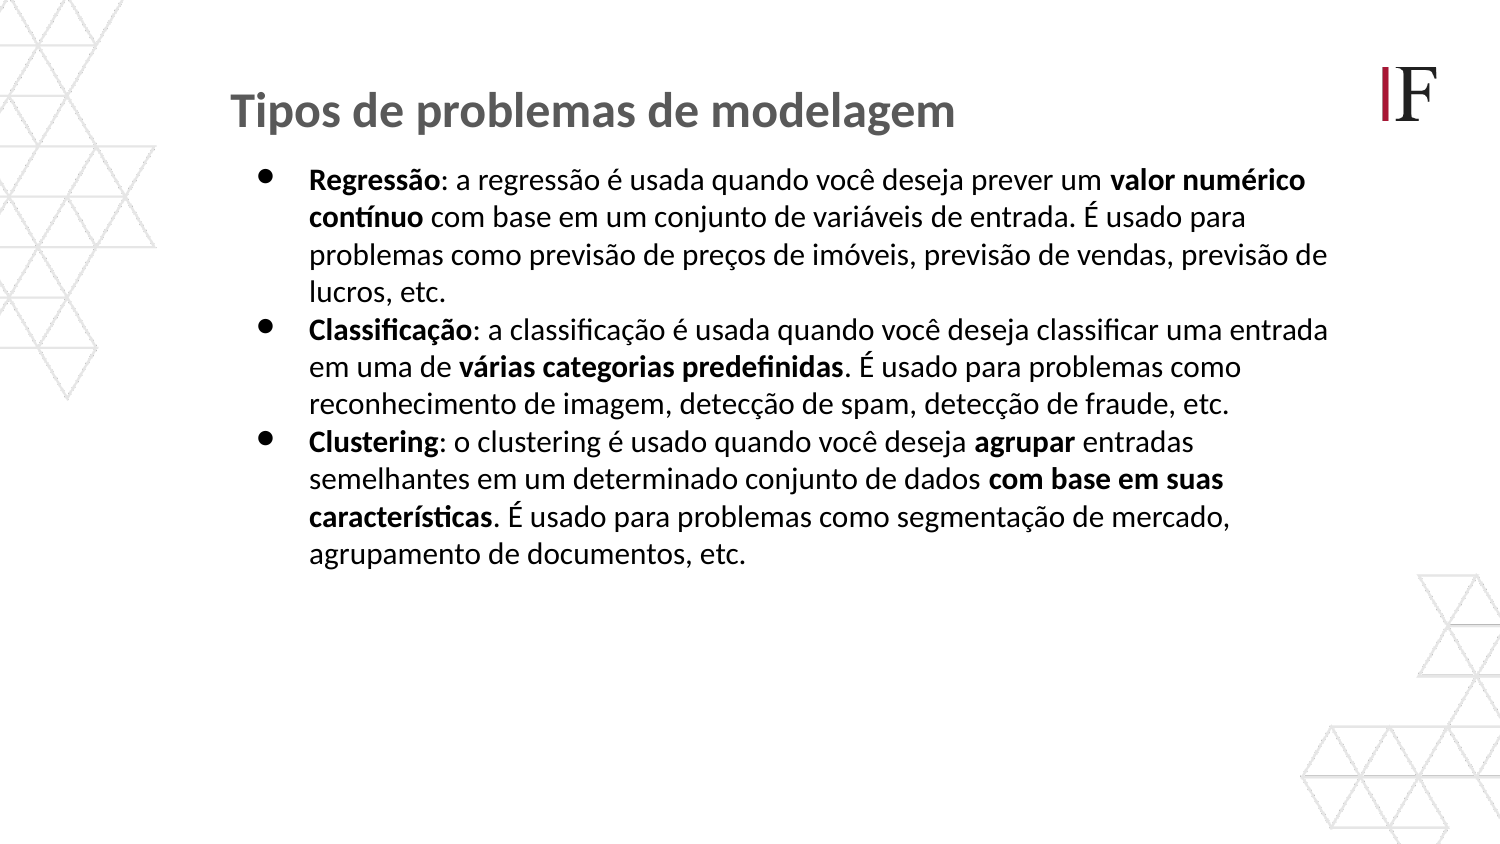

Tipos de problemas de modelagem
Regressão: a regressão é usada quando você deseja prever um valor numérico contínuo com base em um conjunto de variáveis ​​de entrada. É usado para problemas como previsão de preços de imóveis, previsão de vendas, previsão de lucros, etc.
Classificação: a classificação é usada quando você deseja classificar uma entrada em uma de várias categorias predefinidas. É usado para problemas como reconhecimento de imagem, detecção de spam, detecção de fraude, etc.
Clustering: o clustering é usado quando você deseja agrupar entradas semelhantes em um determinado conjunto de dados com base em suas características. É usado para problemas como segmentação de mercado, agrupamento de documentos, etc.